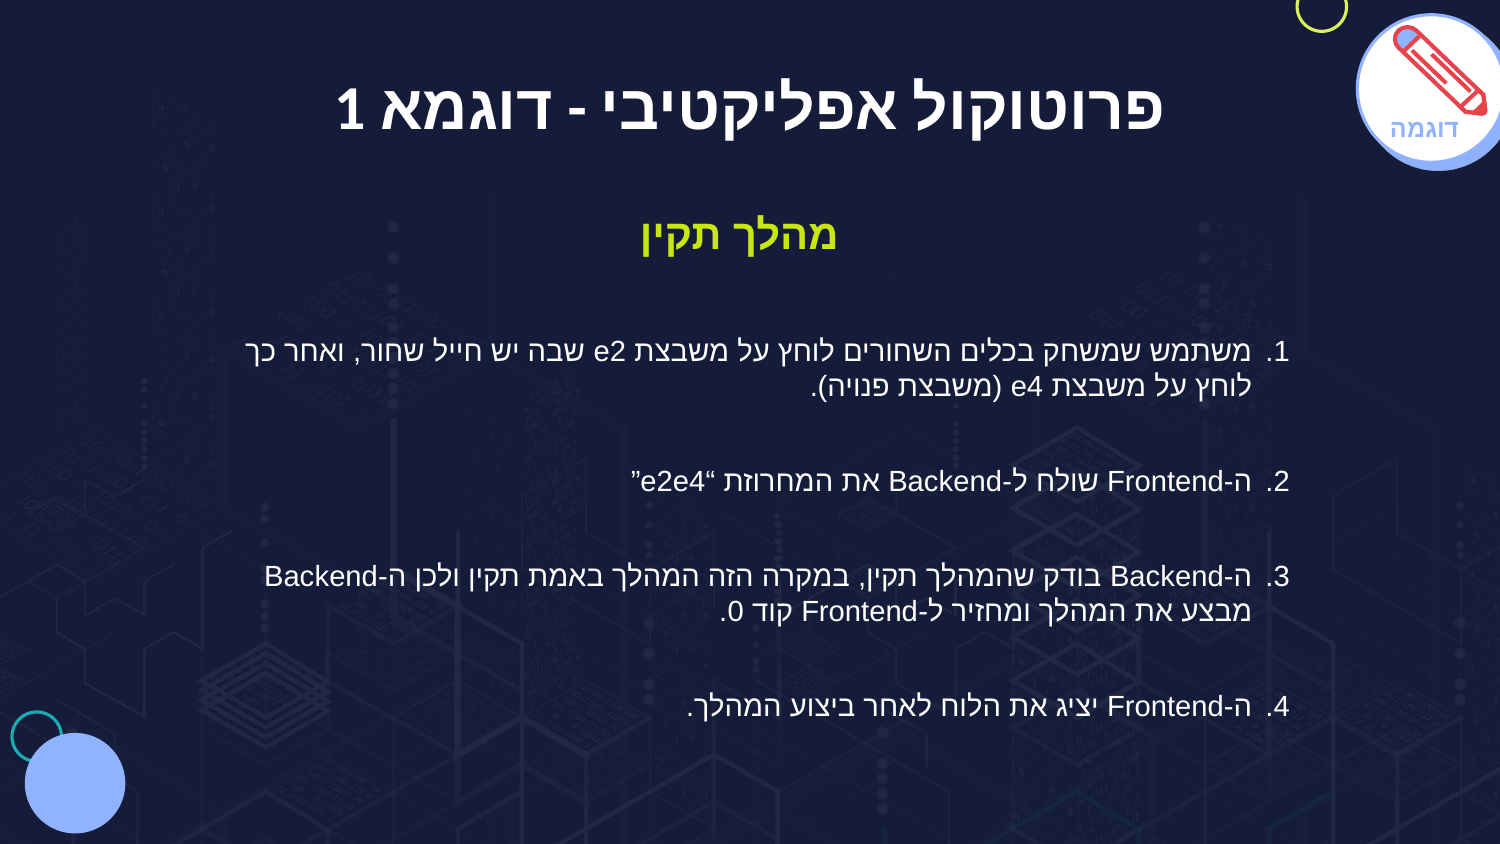

# פרוטוקול אפליקטיבי - דוגמא 1
דוגמה
מהלך תקין
משתמש שמשחק בכלים השחורים לוחץ על משבצת e2 שבה יש חייל שחור, ואחר כך לוחץ על משבצת e4 (משבצת פנויה).
ה-Frontend שולח ל-Backend את המחרוזת “e2e4”
ה-Backend בודק שהמהלך תקין, במקרה הזה המהלך באמת תקין ולכן ה-Backend מבצע את המהלך ומחזיר ל-Frontend קוד 0.
ה-Frontend יציג את הלוח לאחר ביצוע המהלך.